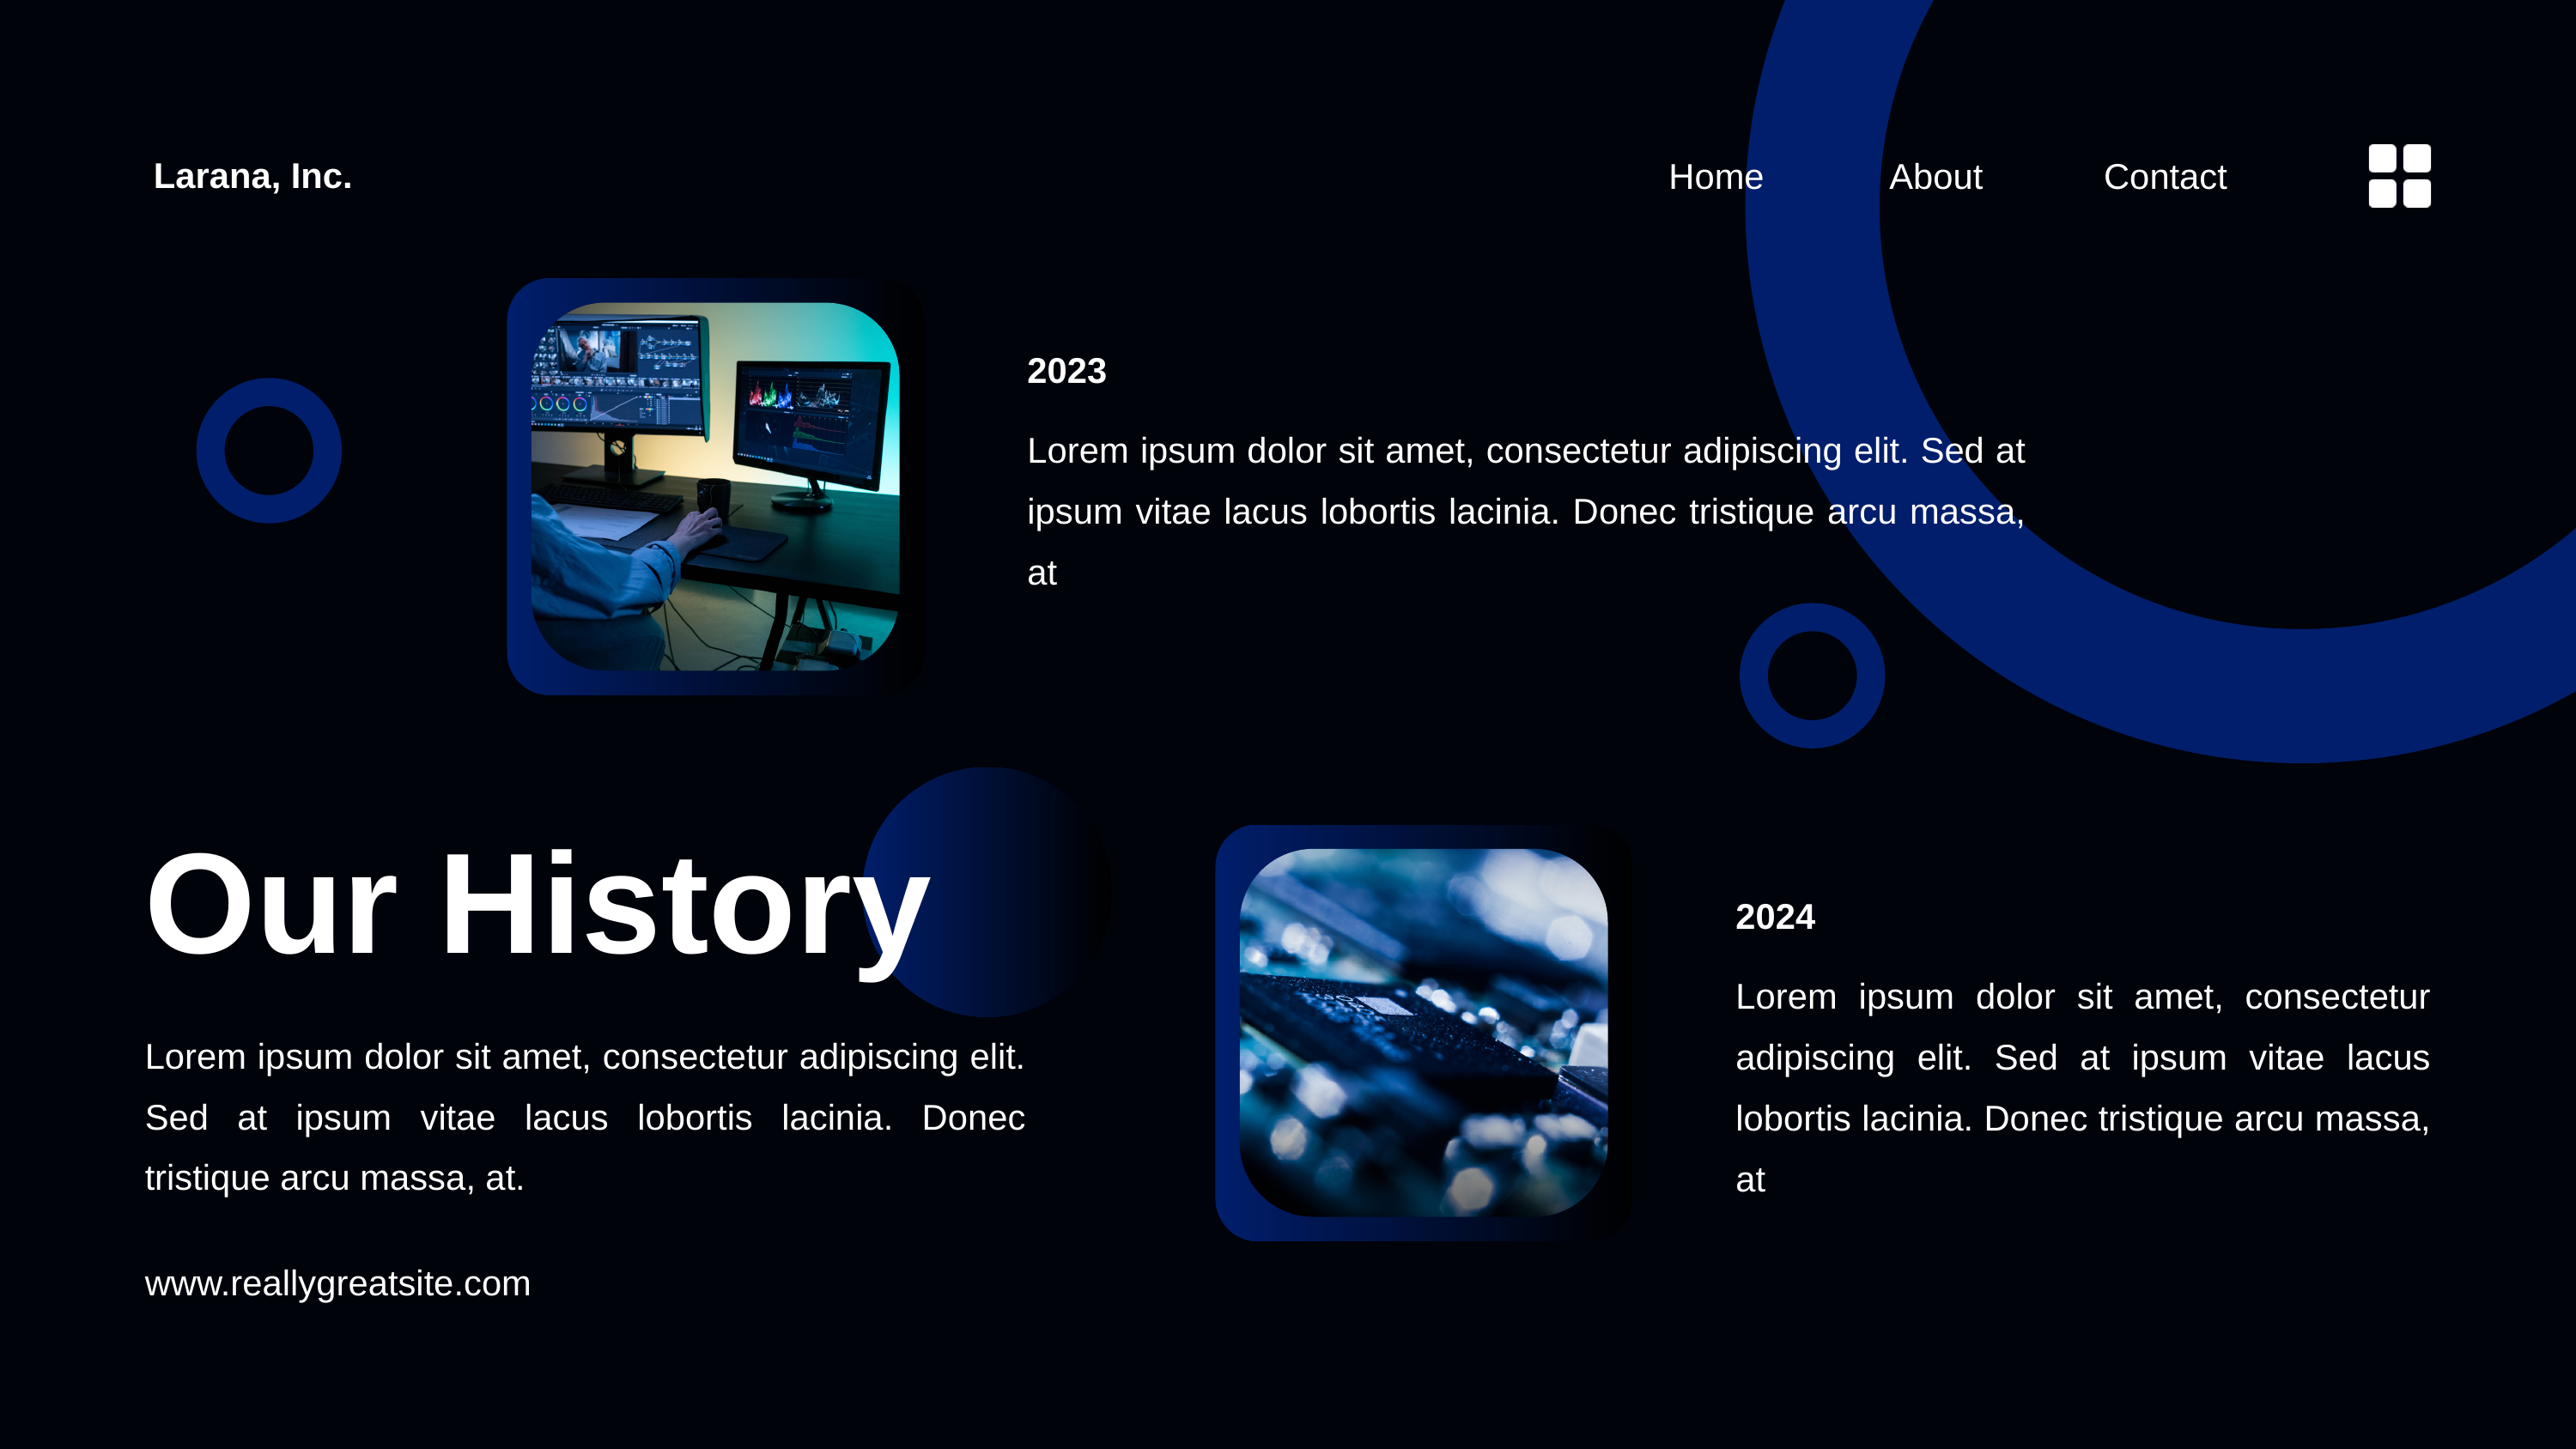

Larana, Inc.
Home
About
Contact

2023

Lorem ipsum dolor sit amet, consectetur adipiscing elit. Sed at ipsum vitae lacus lobortis lacinia. Donec tristique arcu massa, at

Our History

2024
Lorem ipsum dolor sit amet, consectetur adipiscing elit. Sed at ipsum vitae lacus lobortis lacinia. Donec tristique arcu massa, at
Lorem ipsum dolor sit amet, consectetur adipiscing elit. Sed at ipsum vitae lacus lobortis lacinia. Donec tristique arcu massa, at.
www.reallygreatsite.com